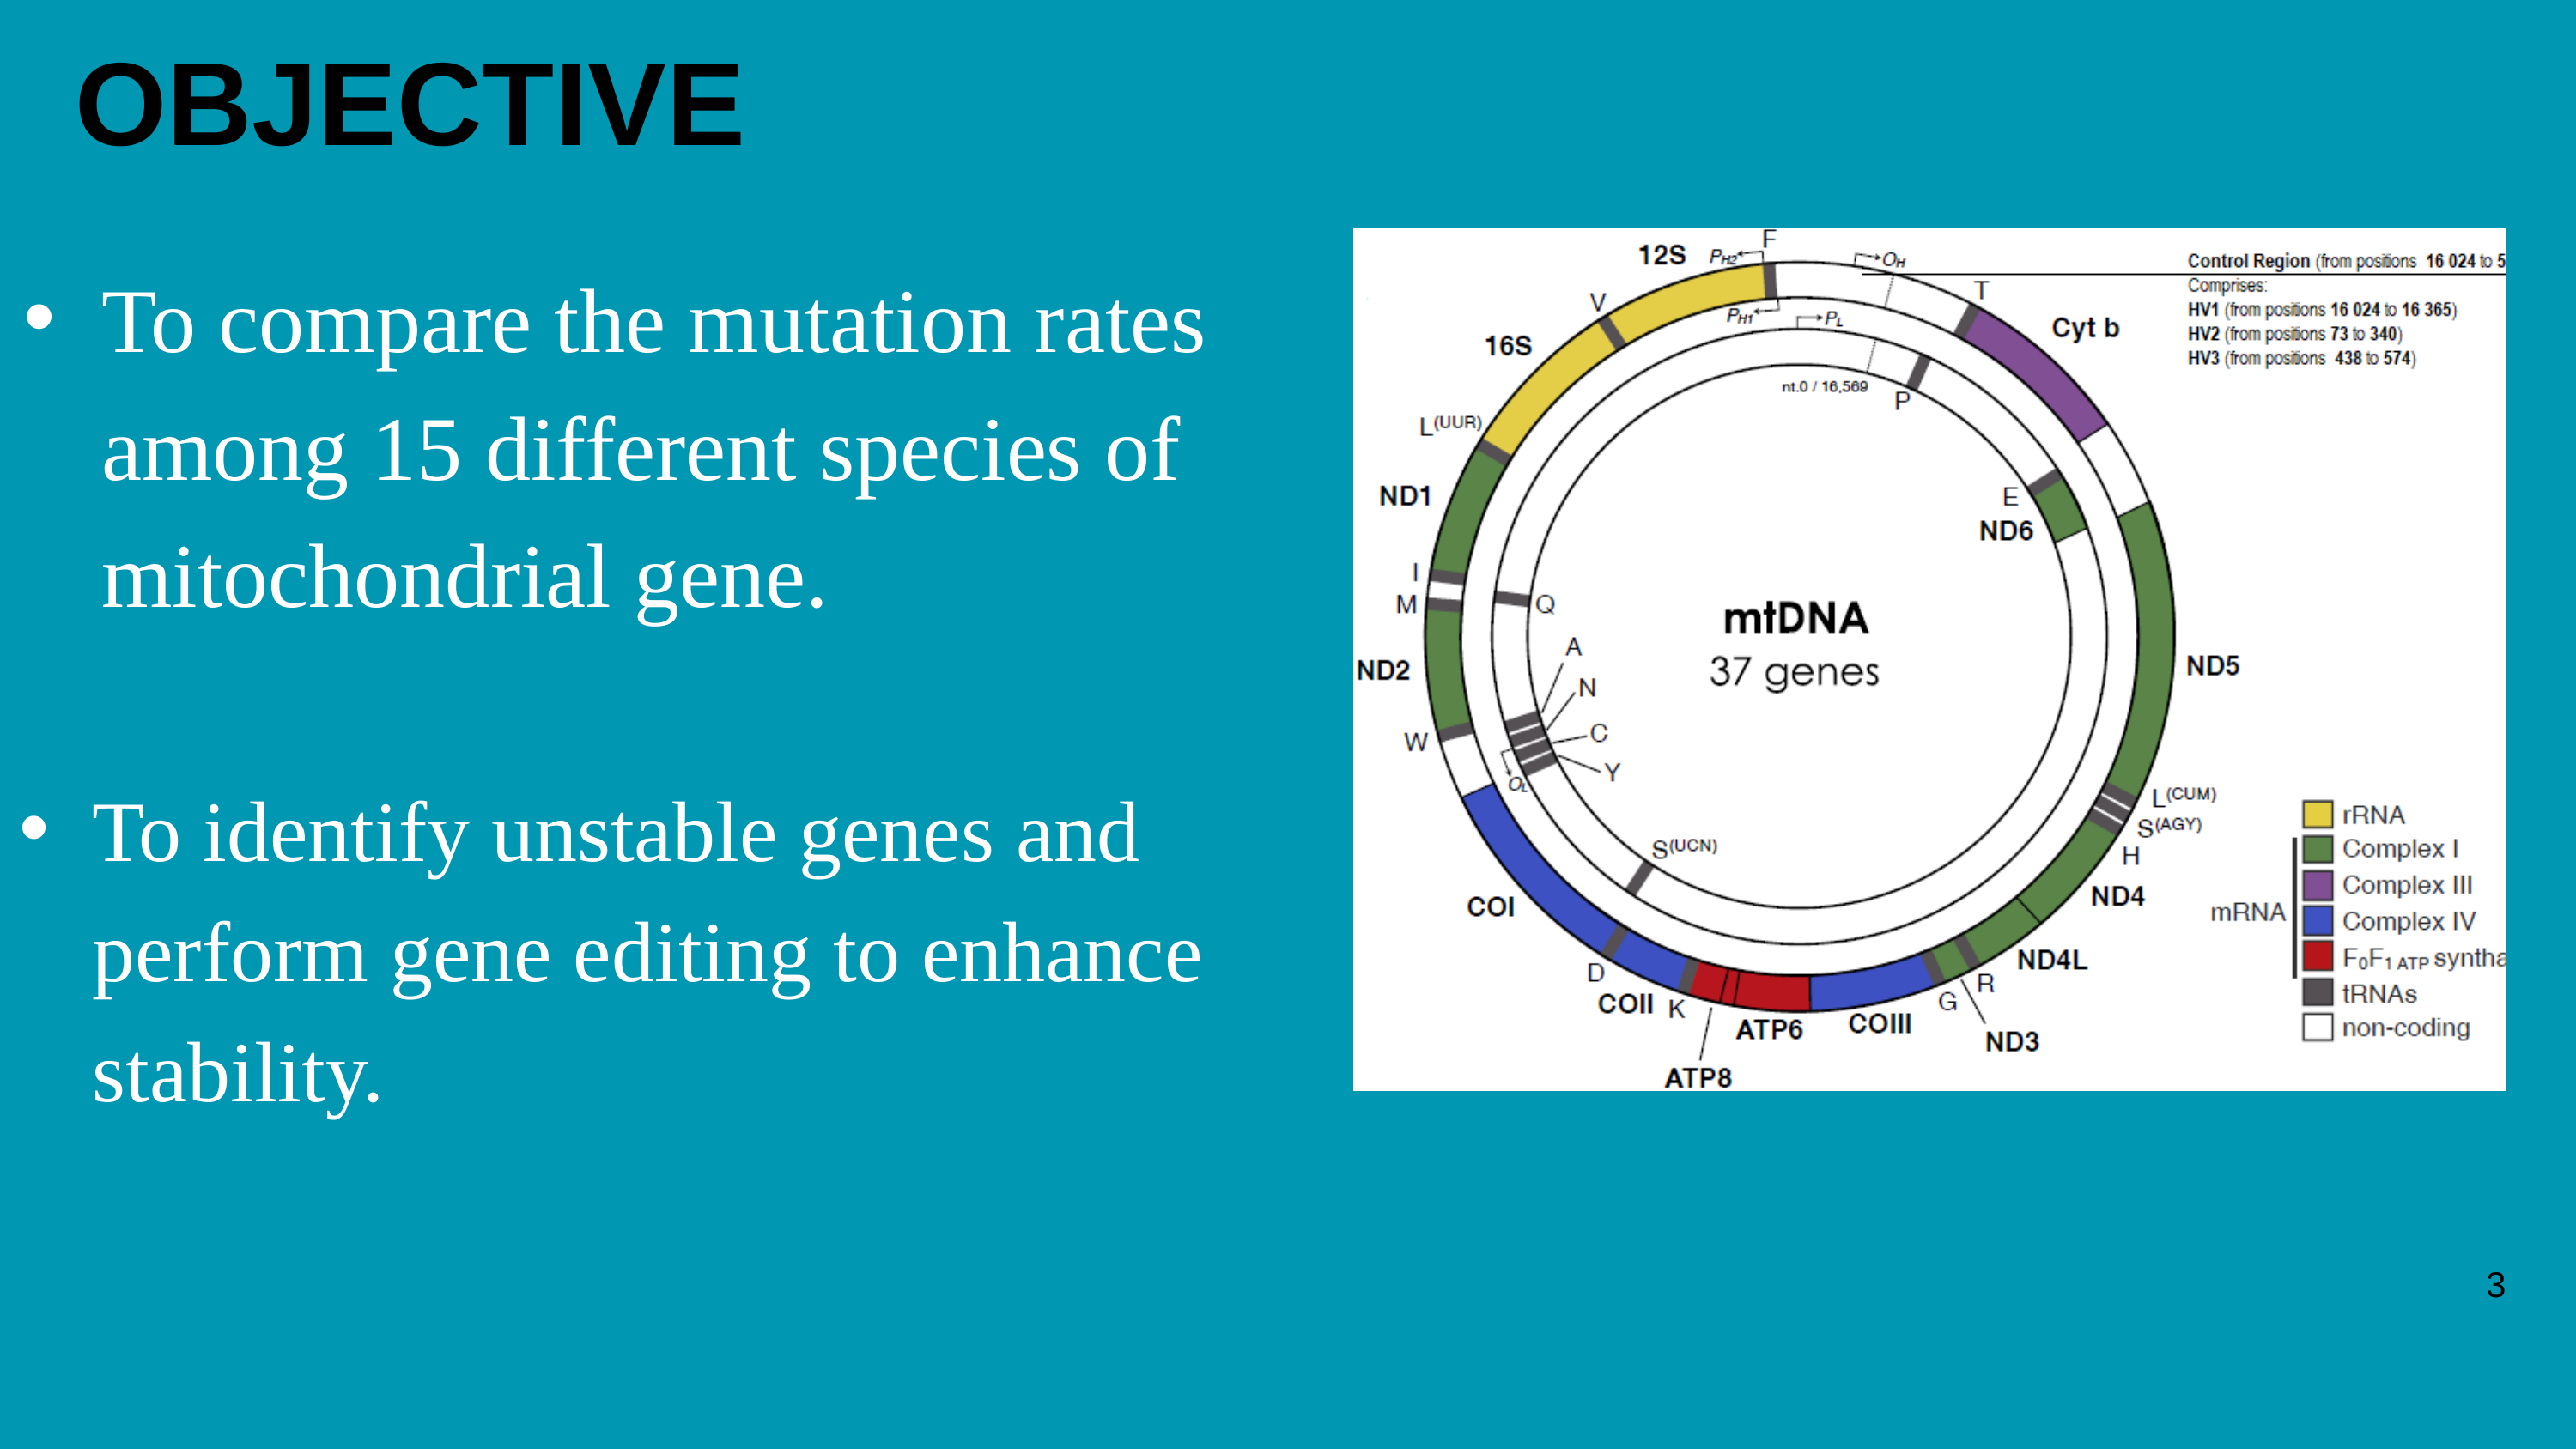

OBJECTIVE

To compare the mutation rates among 15 different species of mitochondrial gene.

To identify unstable genes and perform gene editing to enhance stability.

3